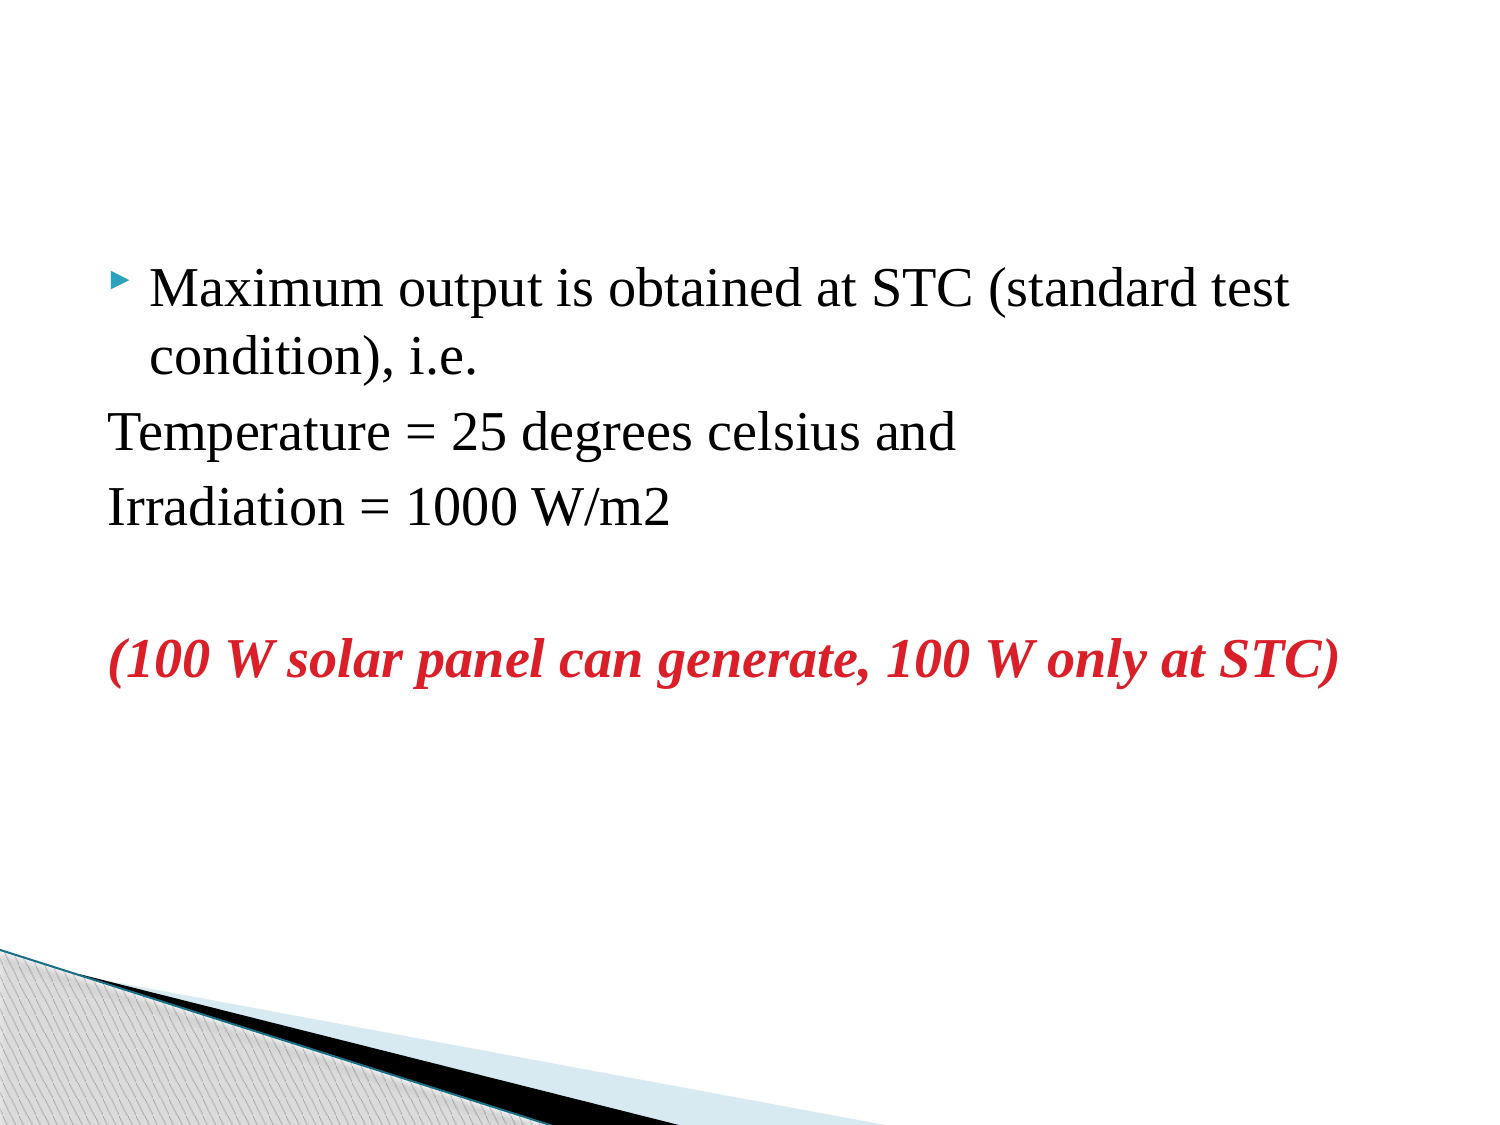

#
Maximum output is obtained at STC (standard test condition), i.e.
Temperature = 25 degrees celsius and
Irradiation = 1000 W/m2

(100 W solar panel can generate, 100 W only at STC)